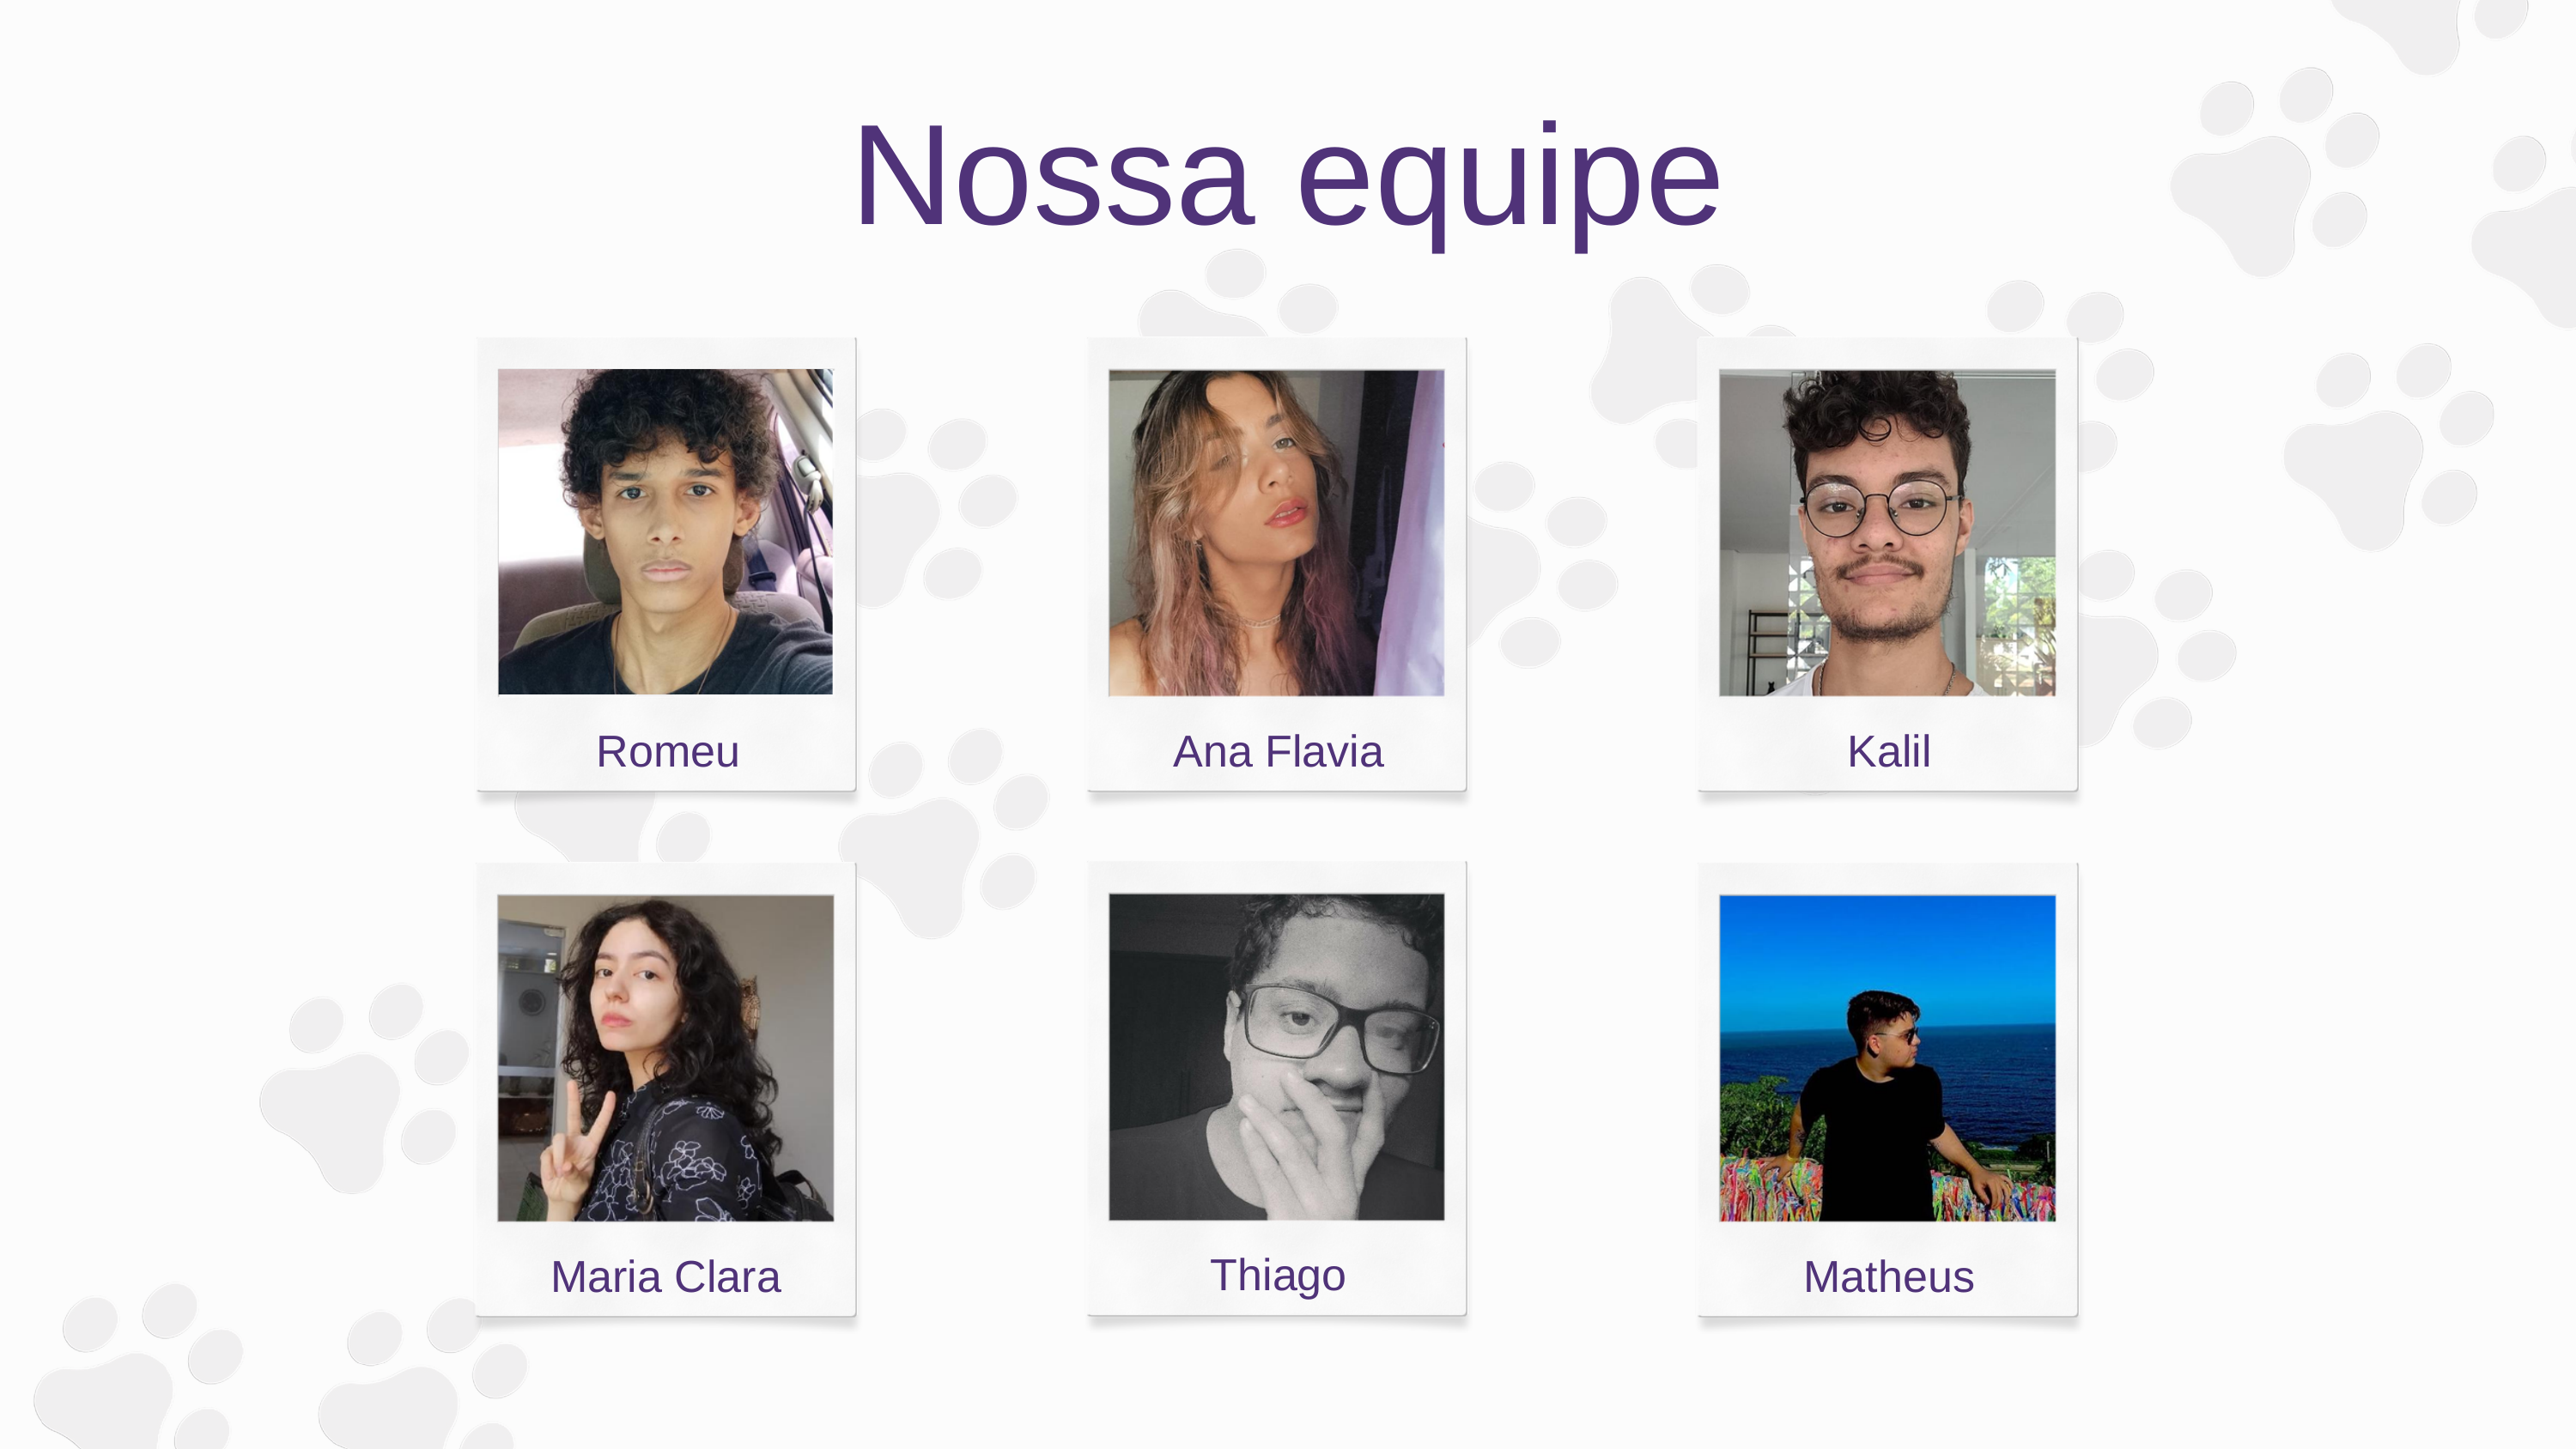

Nossa equipe

Romeu

Ana Flavia

Kalil

Thiago

Maria Clara

Matheus